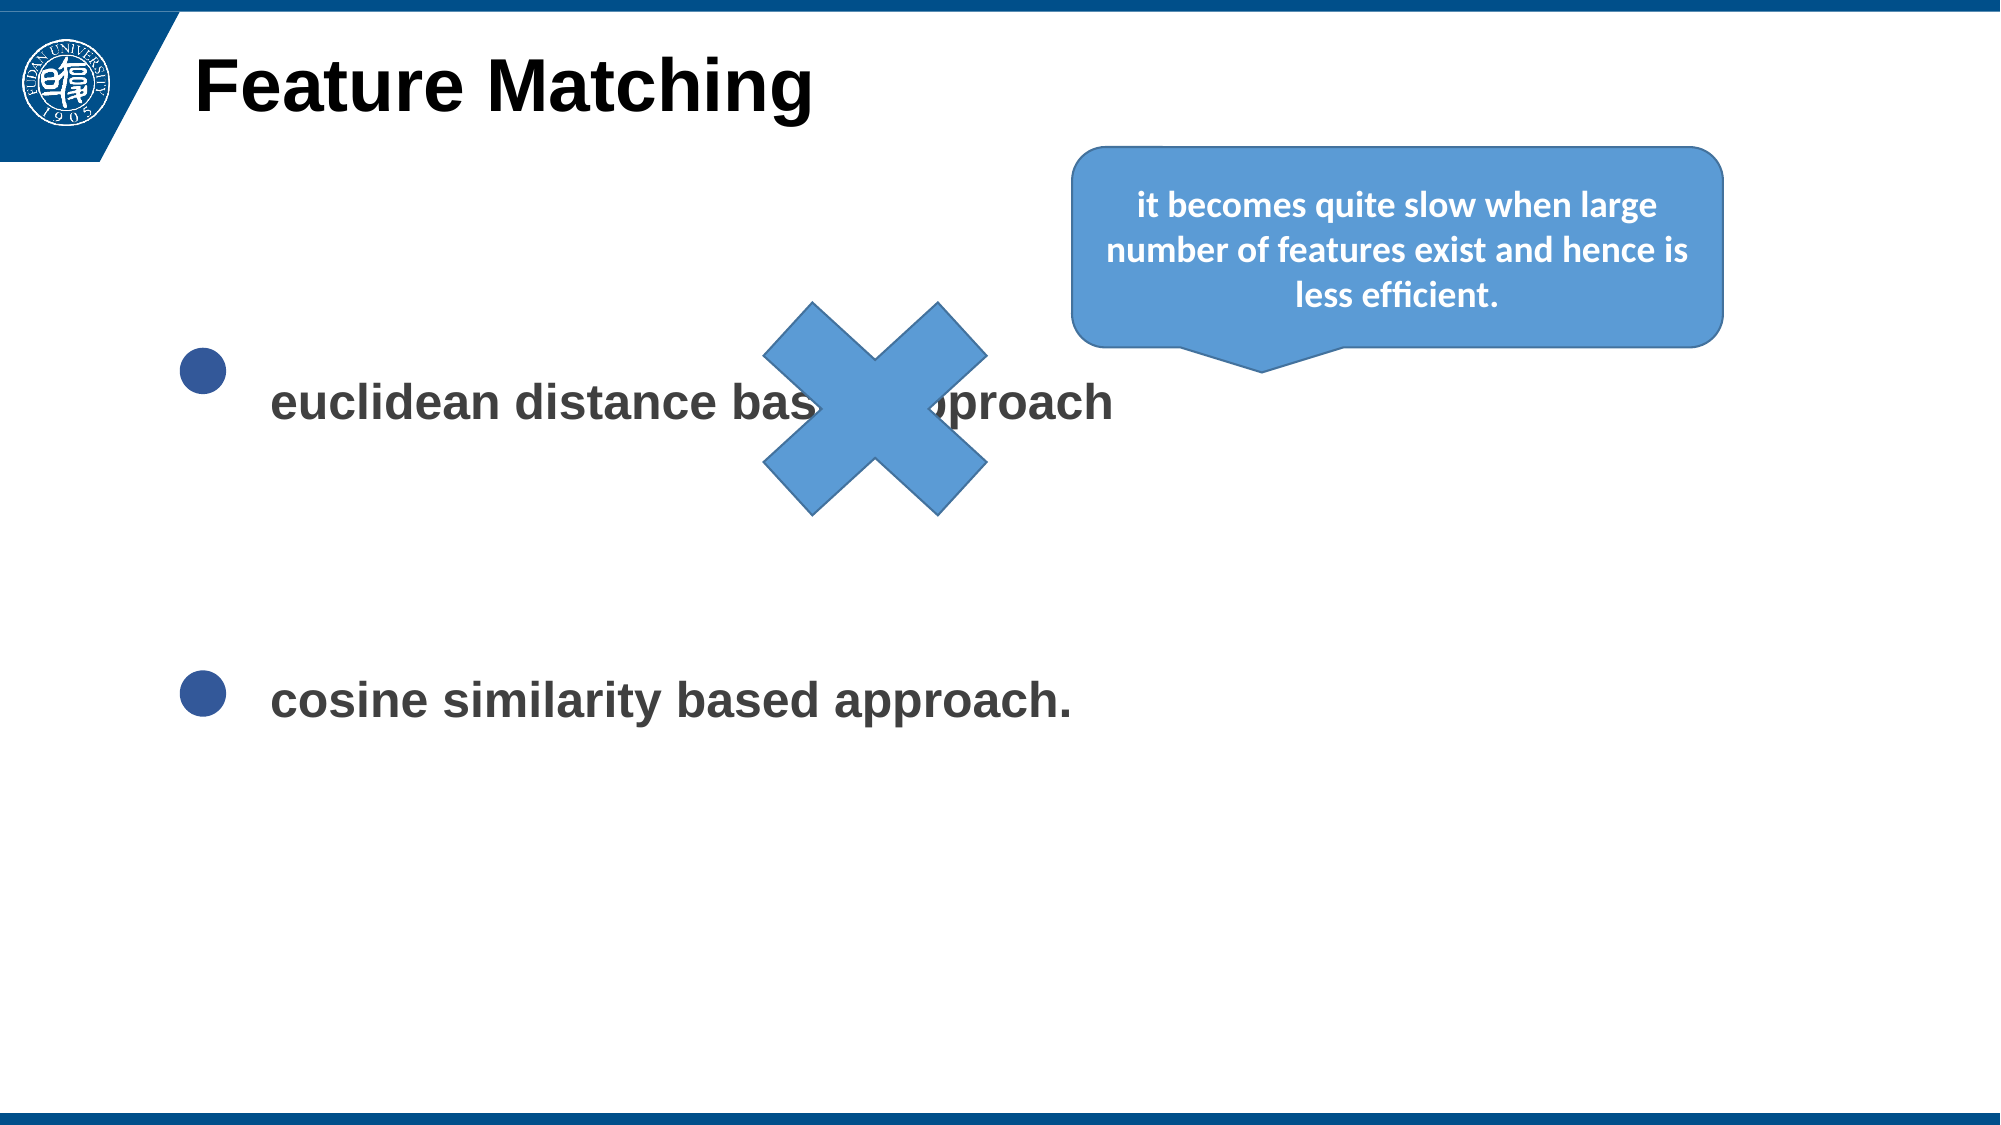

# Feature Matching
it becomes quite slow when large number of features exist and hence is less efﬁcient.

euclidean distance based approach

cosine similarity based approach.